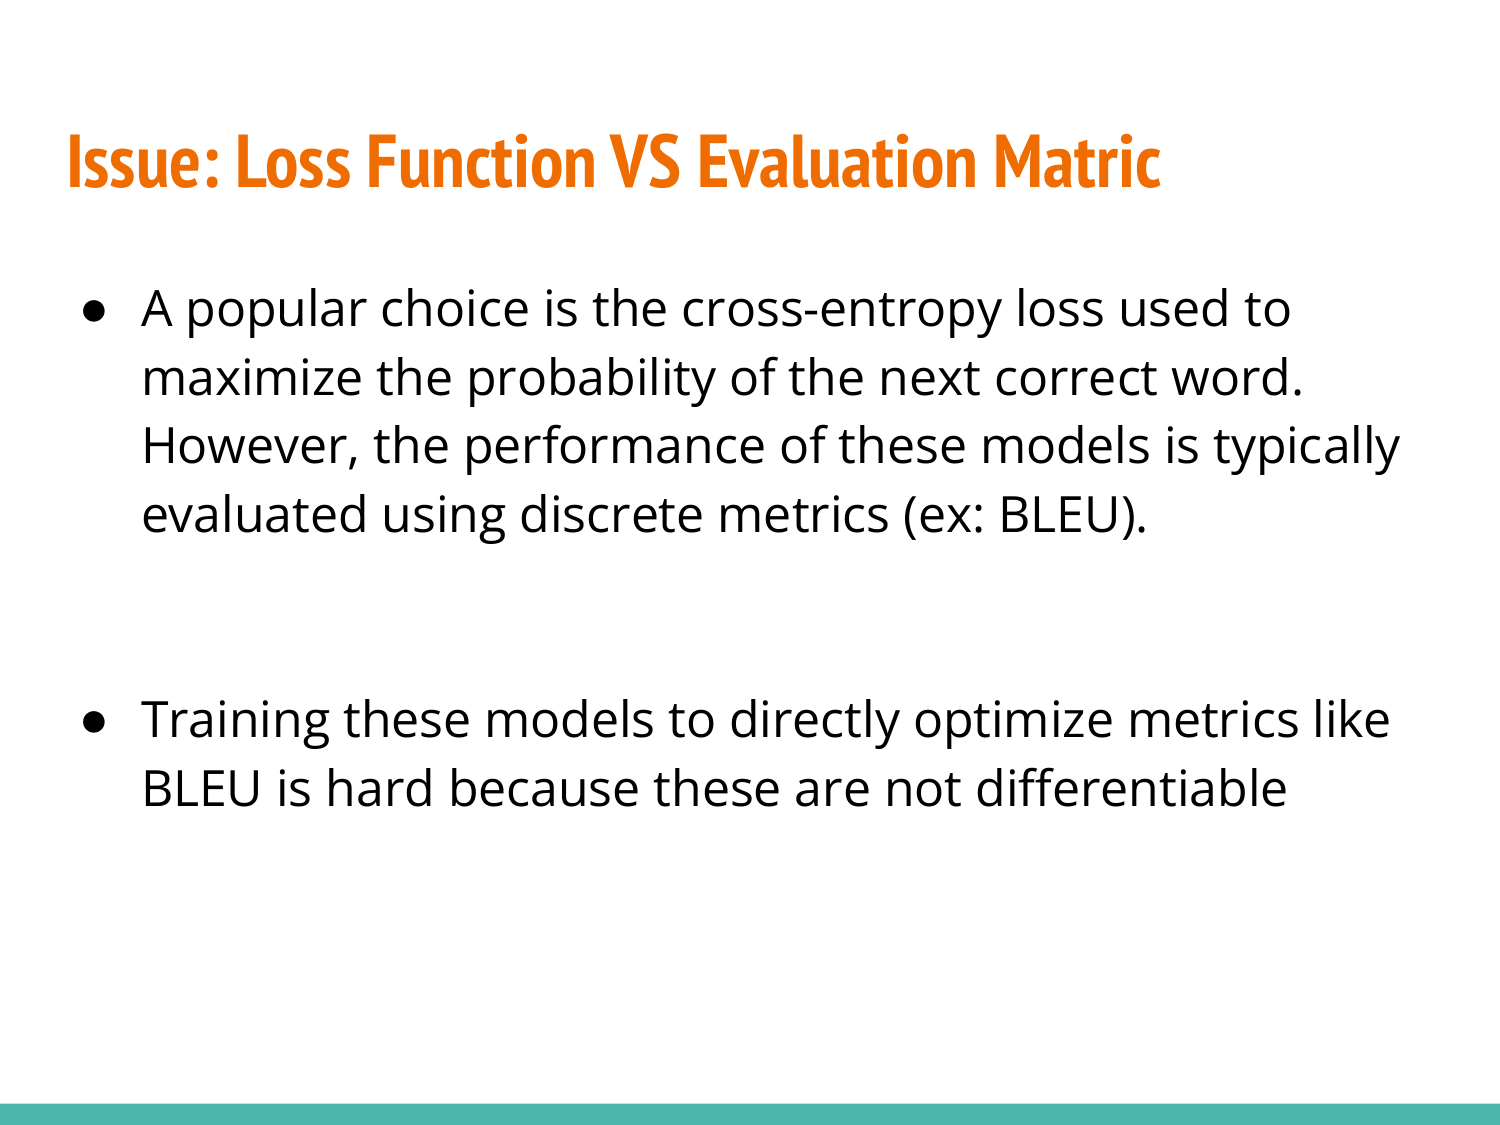

# Issue: Loss Function VS Evaluation Matric
A popular choice is the cross-entropy loss used to maximize the probability of the next correct word. However, the performance of these models is typically evaluated using discrete metrics (ex: BLEU).

Training these models to directly optimize metrics like BLEU is hard because these are not differentiable